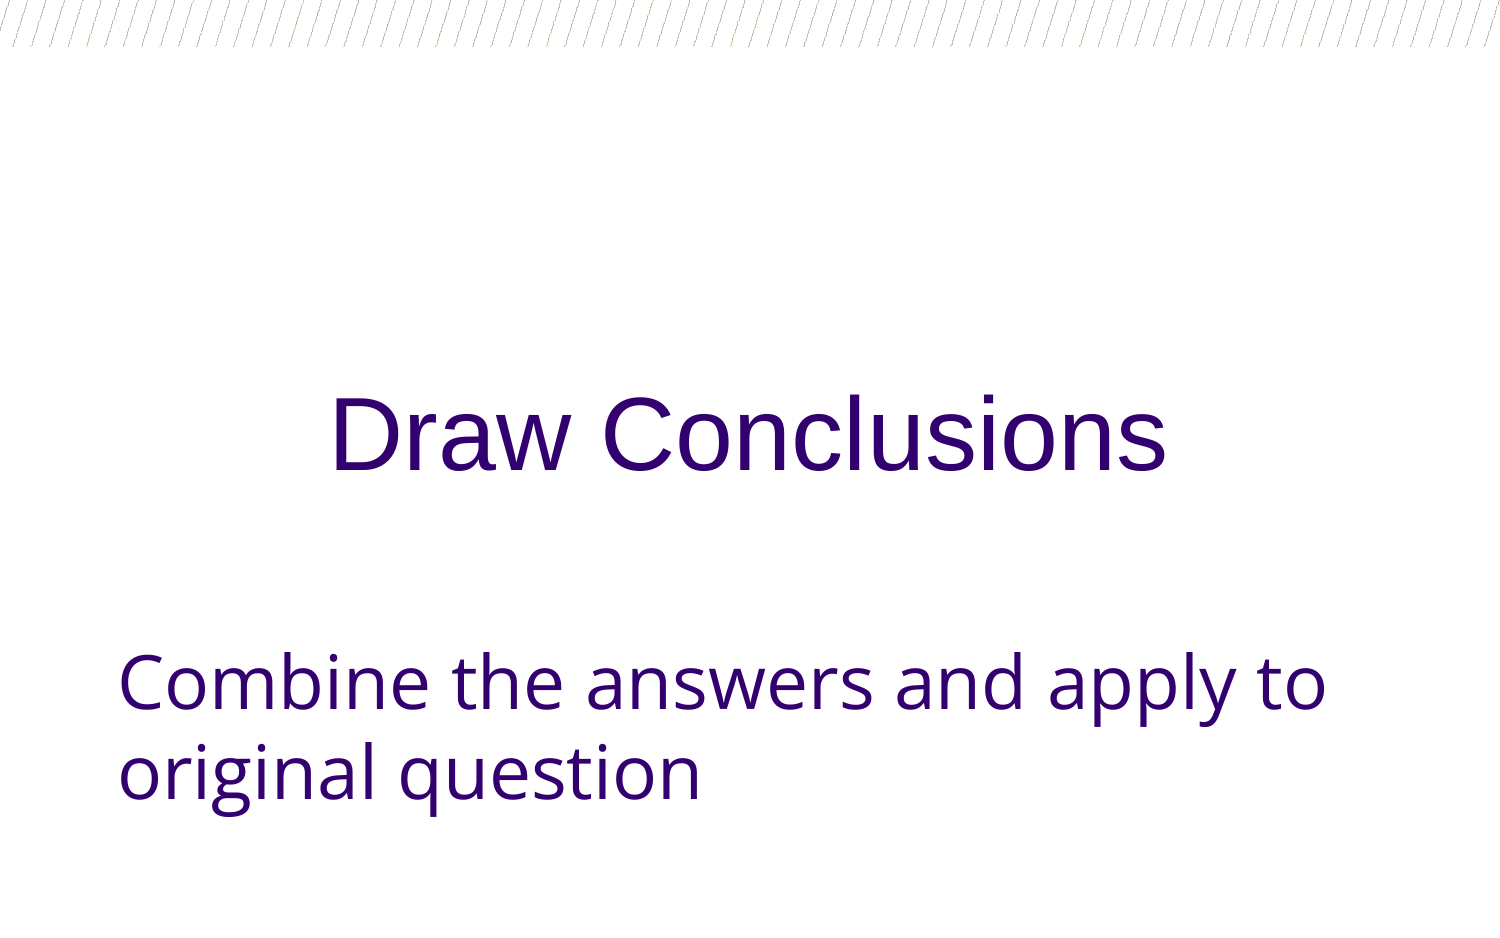

# Draw Conclusions
Combine the answers and apply to original question